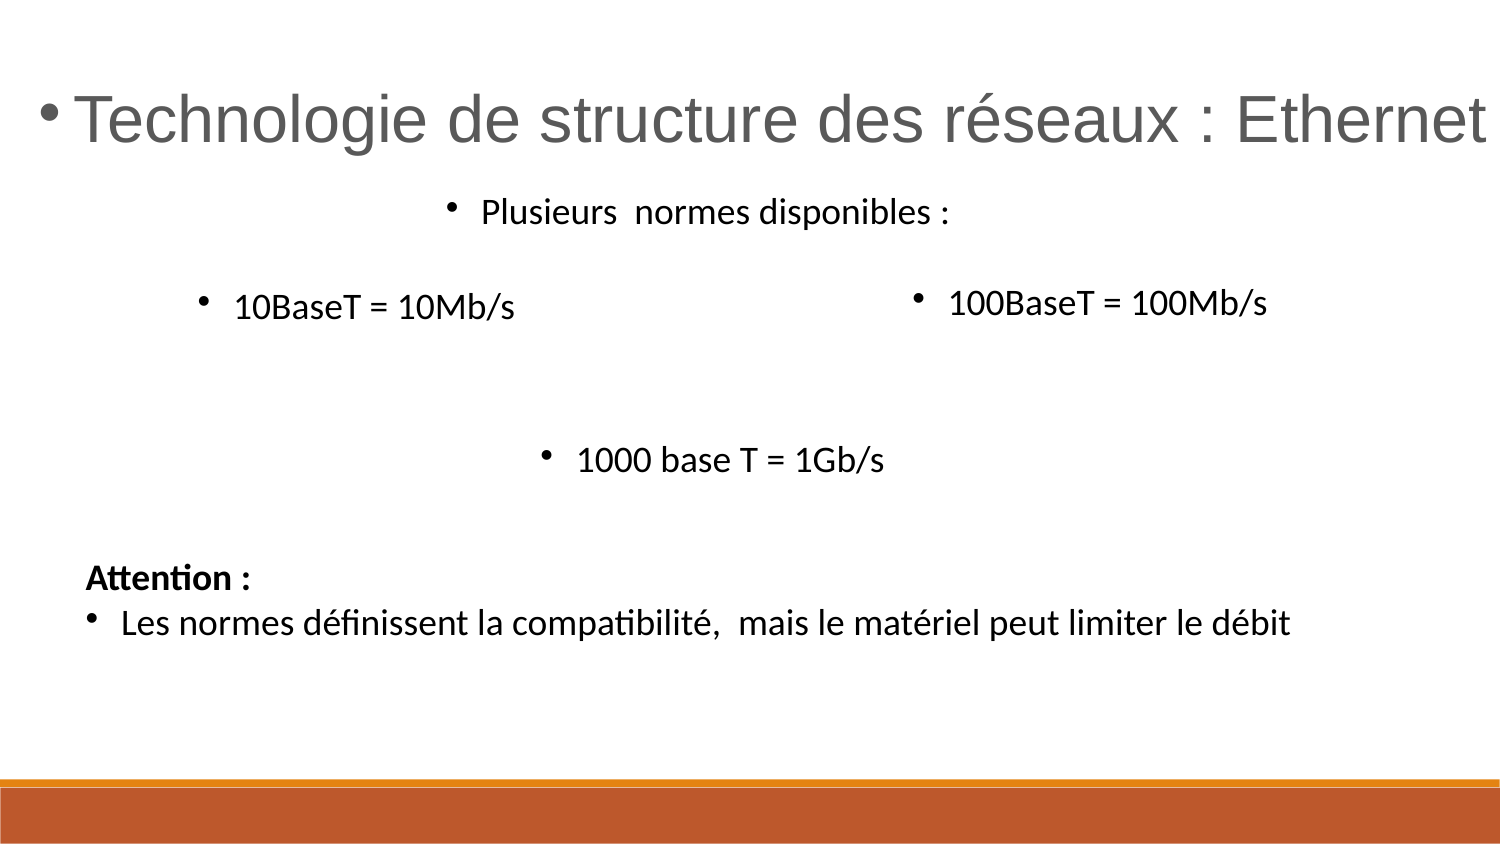

Technologie de structure des réseaux : Ethernet
Plusieurs  normes disponibles :
100BaseT = 100Mb/s
10BaseT = 10Mb/s
1000 base T = 1Gb/s
Attention :
Les normes définissent la compatibilité,  mais le matériel peut limiter le débit